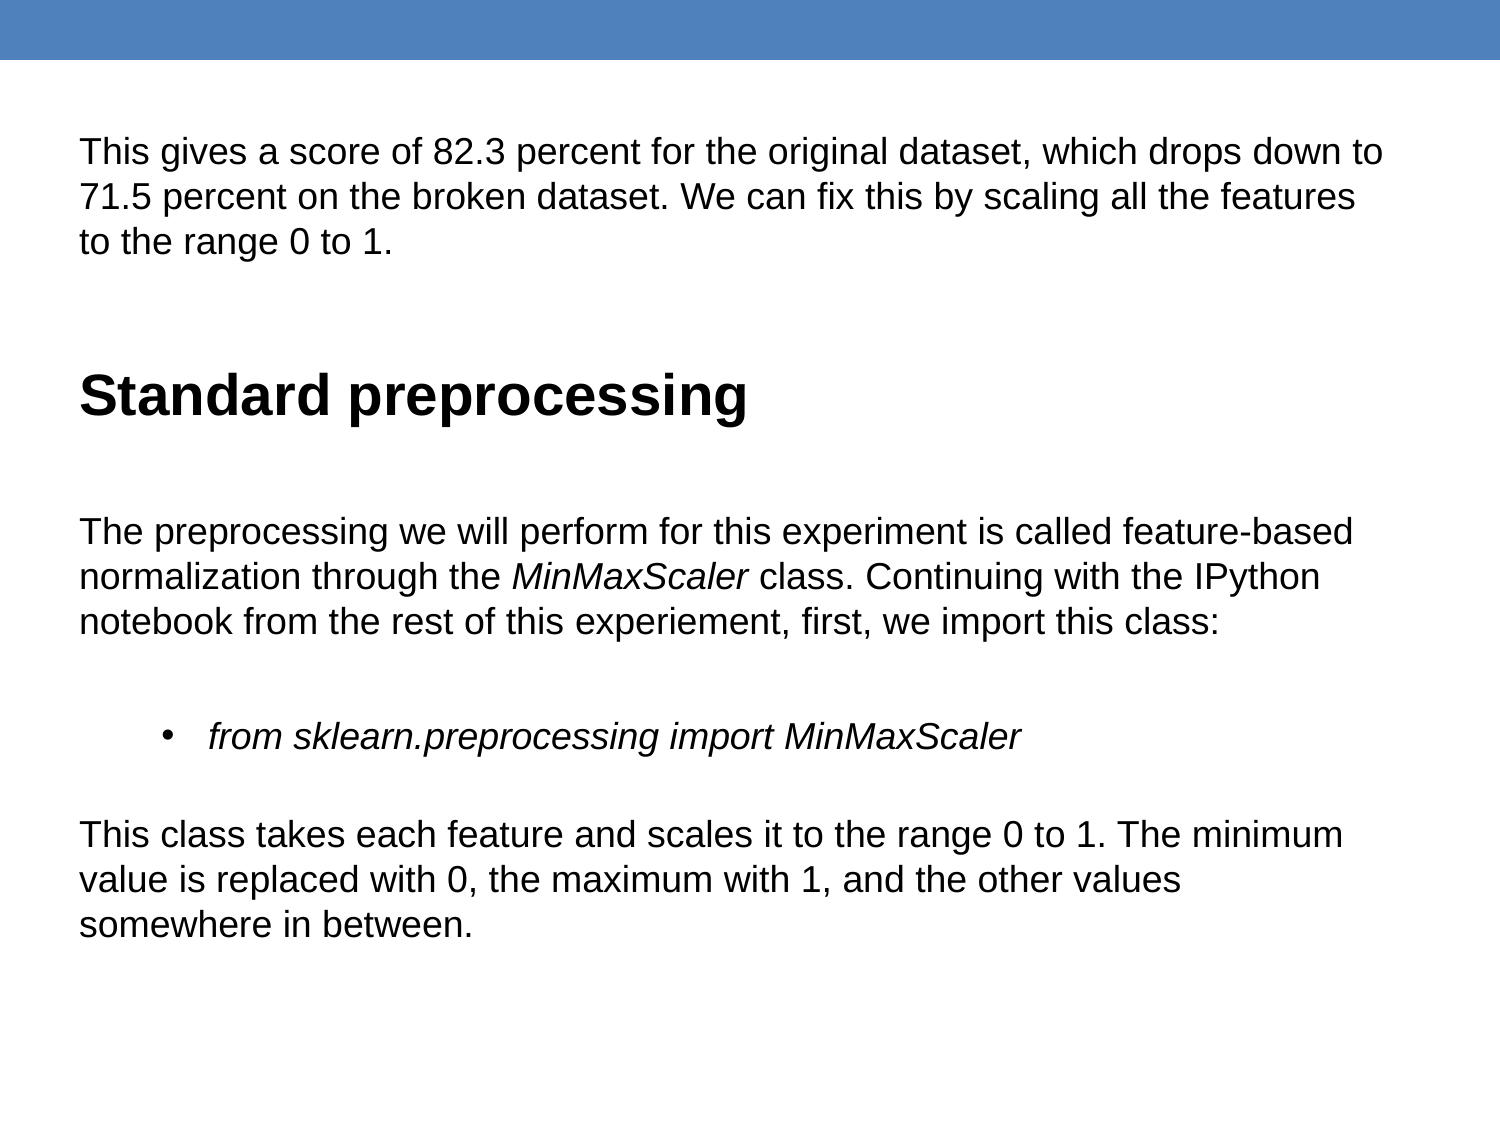

This gives a score of 82.3 percent for the original dataset, which drops down to 71.5 percent on the broken dataset. We can fix this by scaling all the features to the range 0 to 1.
Standard preprocessing
The preprocessing we will perform for this experiment is called feature-based
normalization through the MinMaxScaler class. Continuing with the IPython
notebook from the rest of this experiement, first, we import this class:
from sklearn.preprocessing import MinMaxScaler
This class takes each feature and scales it to the range 0 to 1. The minimum value is replaced with 0, the maximum with 1, and the other values somewhere in between.